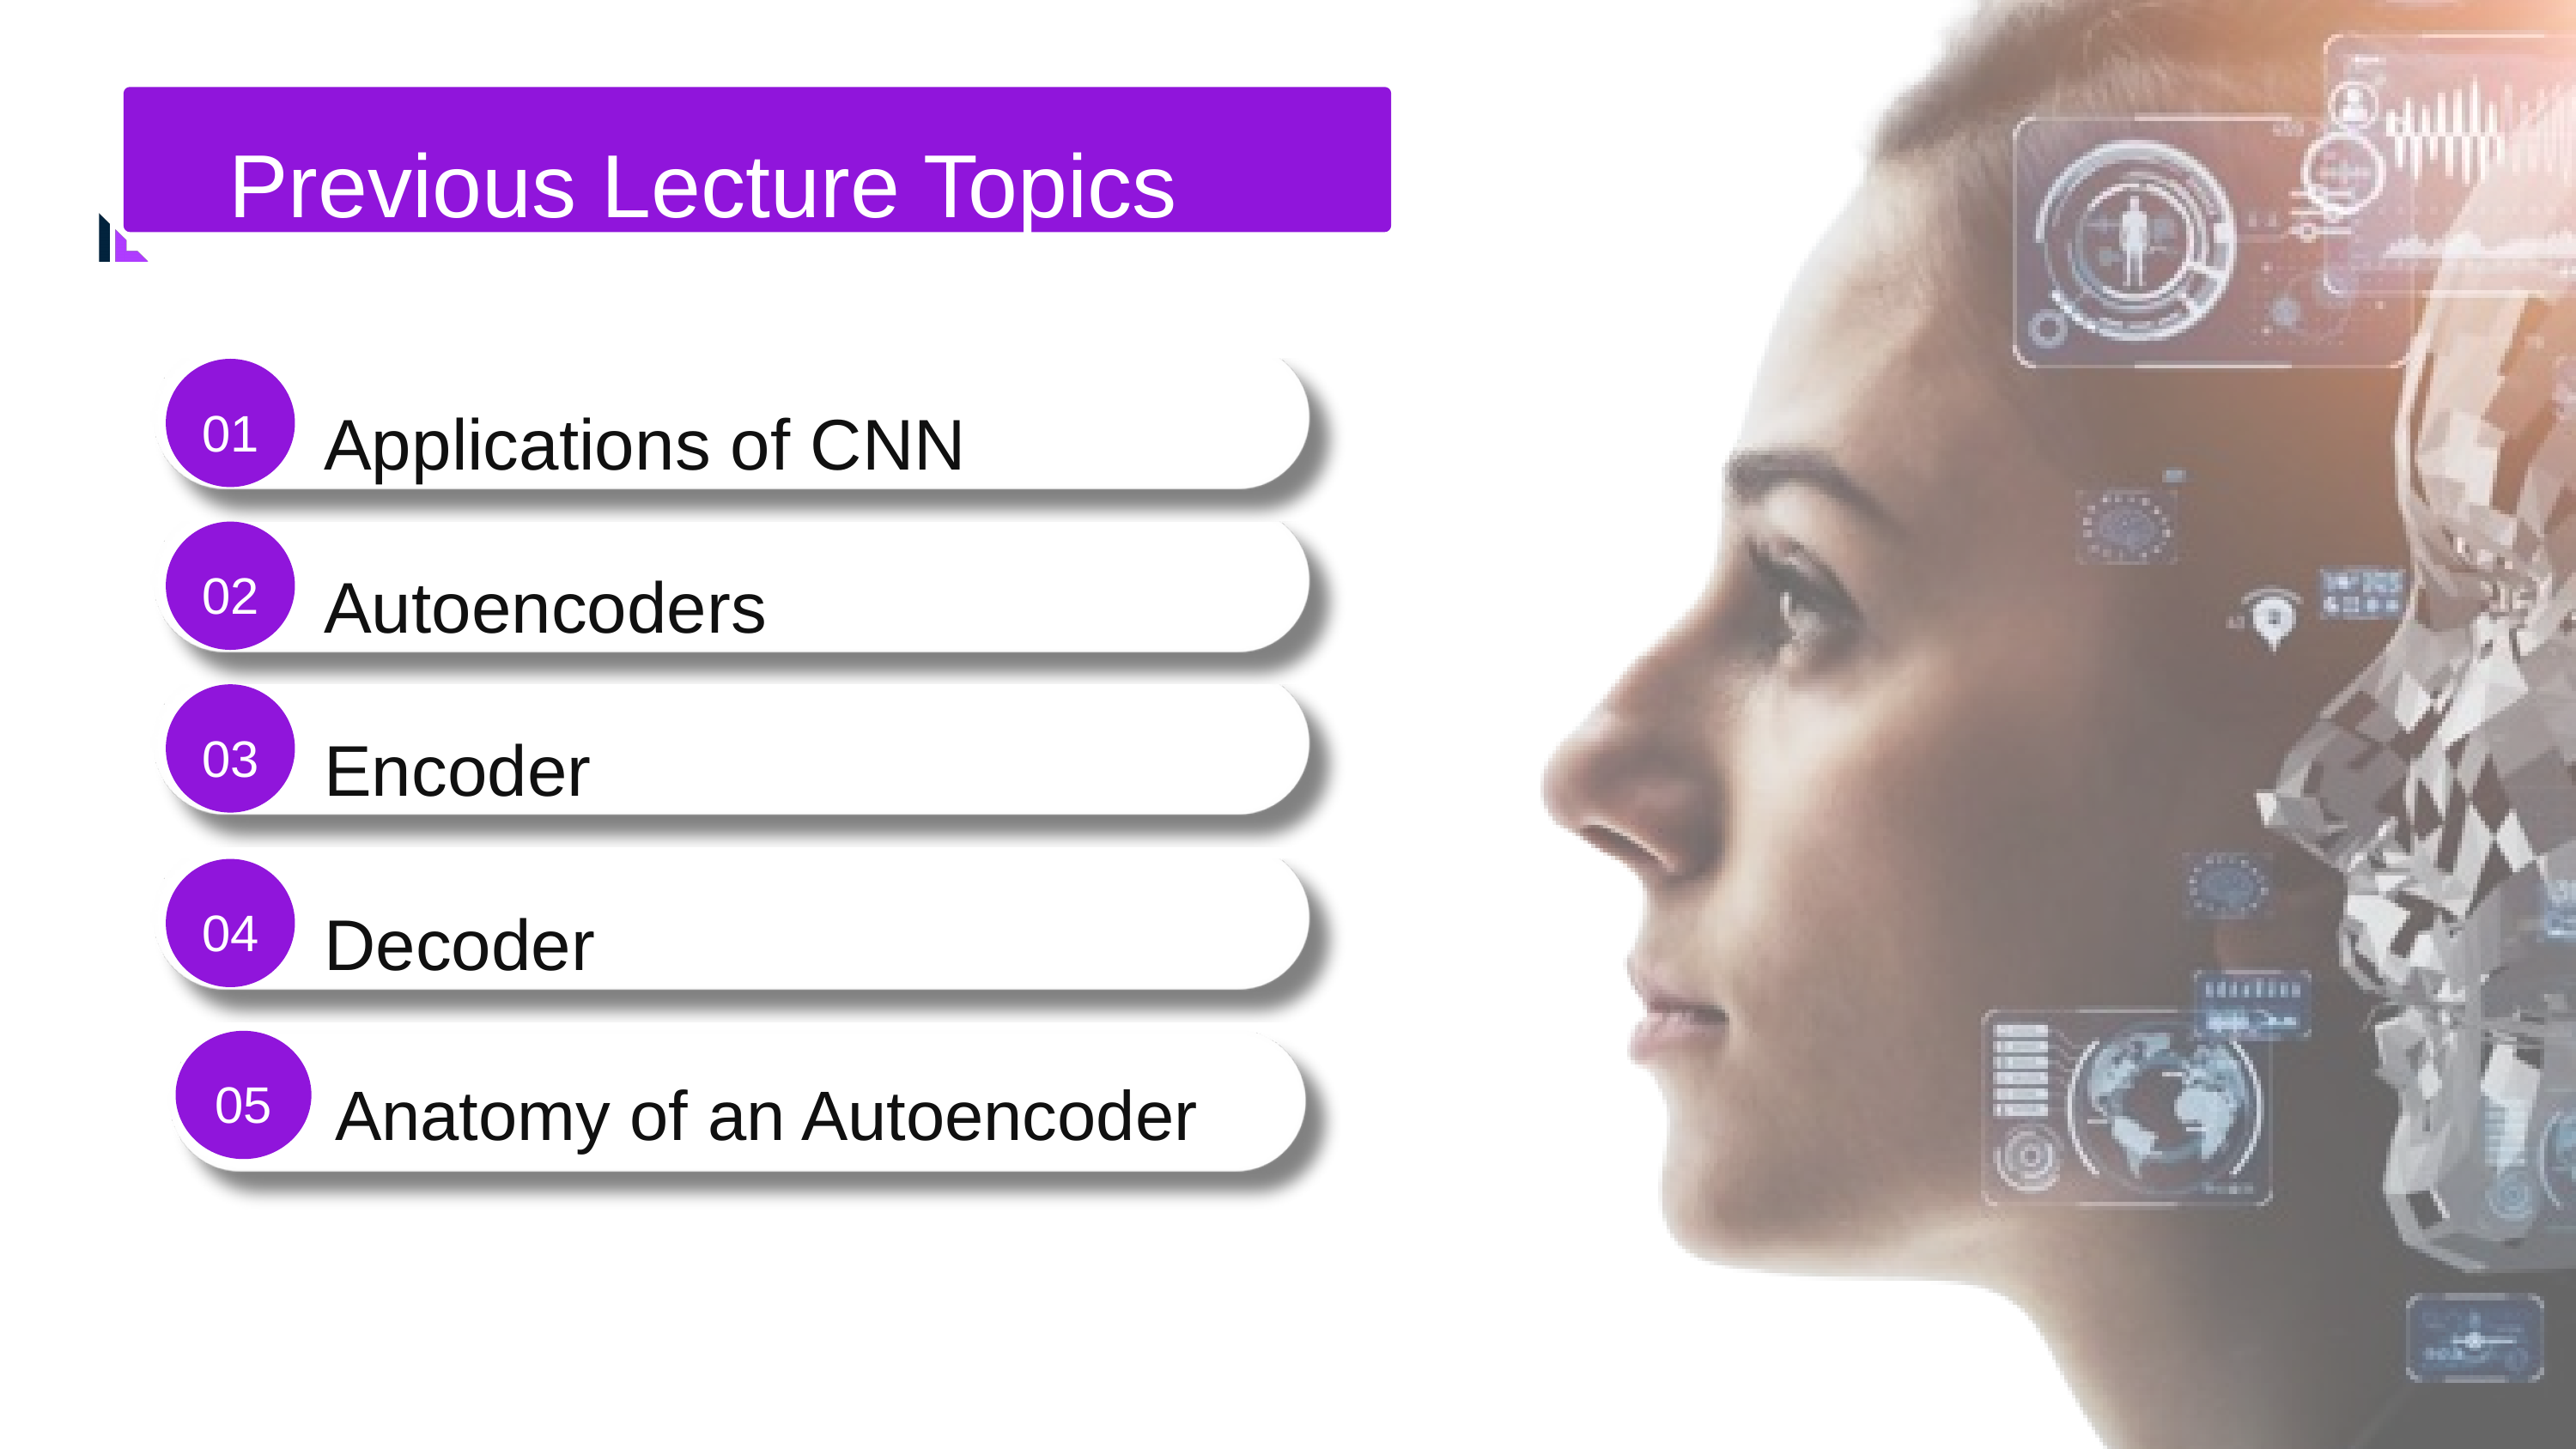

Previous Lecture Topics

01
Applications of CNN

02
Autoencoders

03
Encoder

04
Decoder

05
Anatomy of an Autoencoder